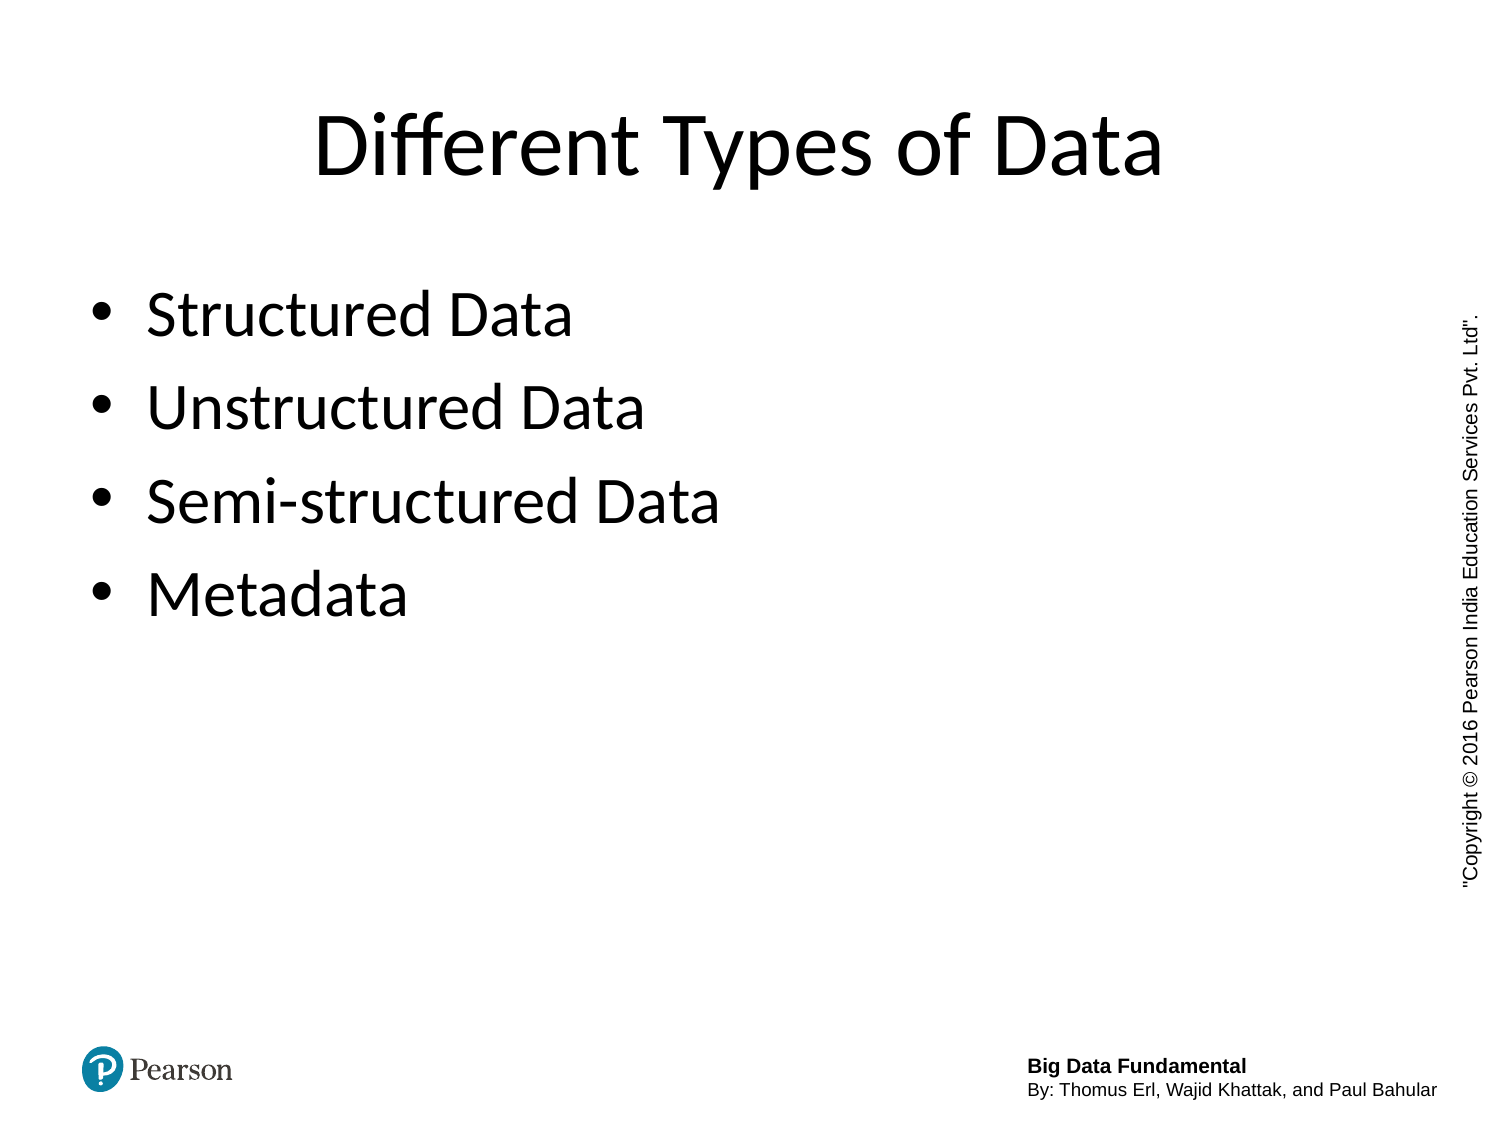

# Different Types of Data
Structured Data
Unstructured Data
Semi-structured Data
Metadata